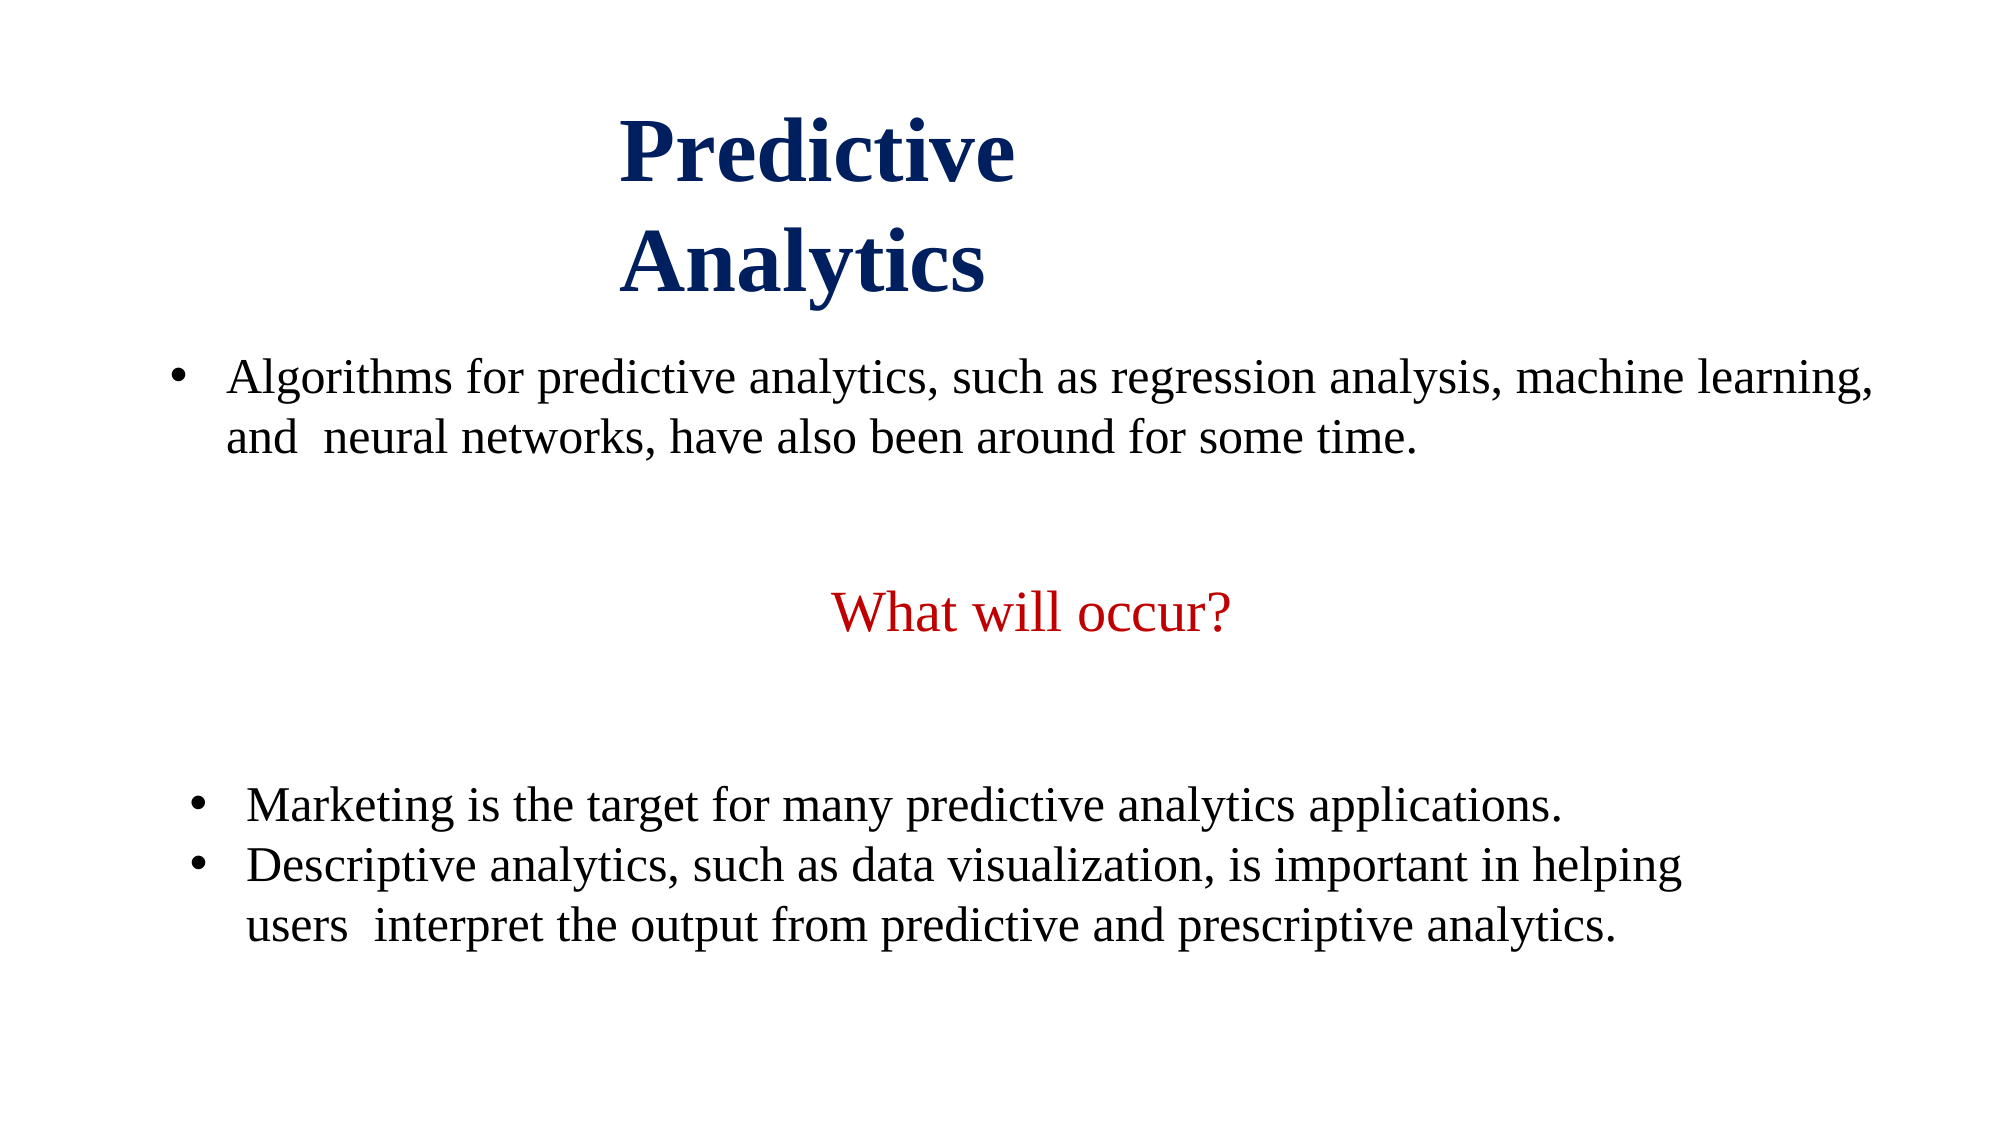

# Predictive Analytics
Algorithms for predictive analytics, such as regression analysis, machine learning, and  neural networks, have also been around for some time.

What will occur?

Marketing is the target for many predictive analytics applications.
Descriptive analytics, such as data visualization, is important in helping users  interpret the output from predictive and prescriptive analytics.